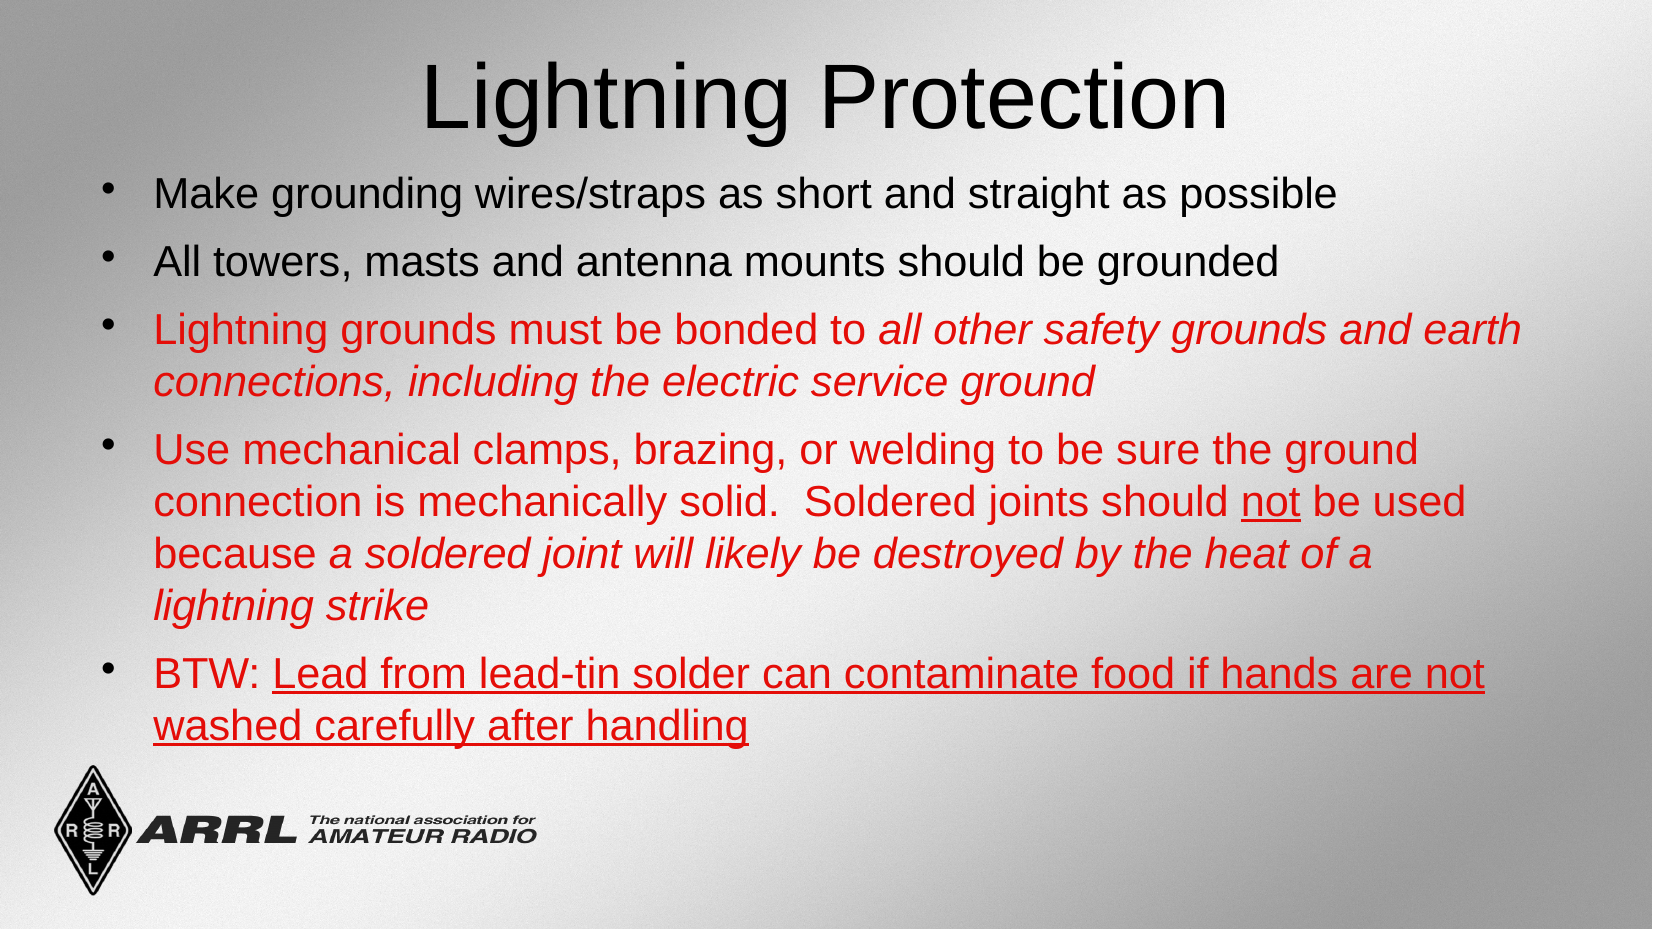

Lightning Protection

Make grounding wires/straps as short and straight as possible
All towers, masts and antenna mounts should be grounded
Lightning grounds must be bonded to all other safety grounds and earth connections, including the electric service ground
Use mechanical clamps, brazing, or welding to be sure the ground connection is mechanically solid.  Soldered joints should not be used    because a soldered joint will likely be destroyed by the heat of a          lightning strike
BTW: Lead from lead-tin solder can contaminate food if hands are not washed carefully after handling